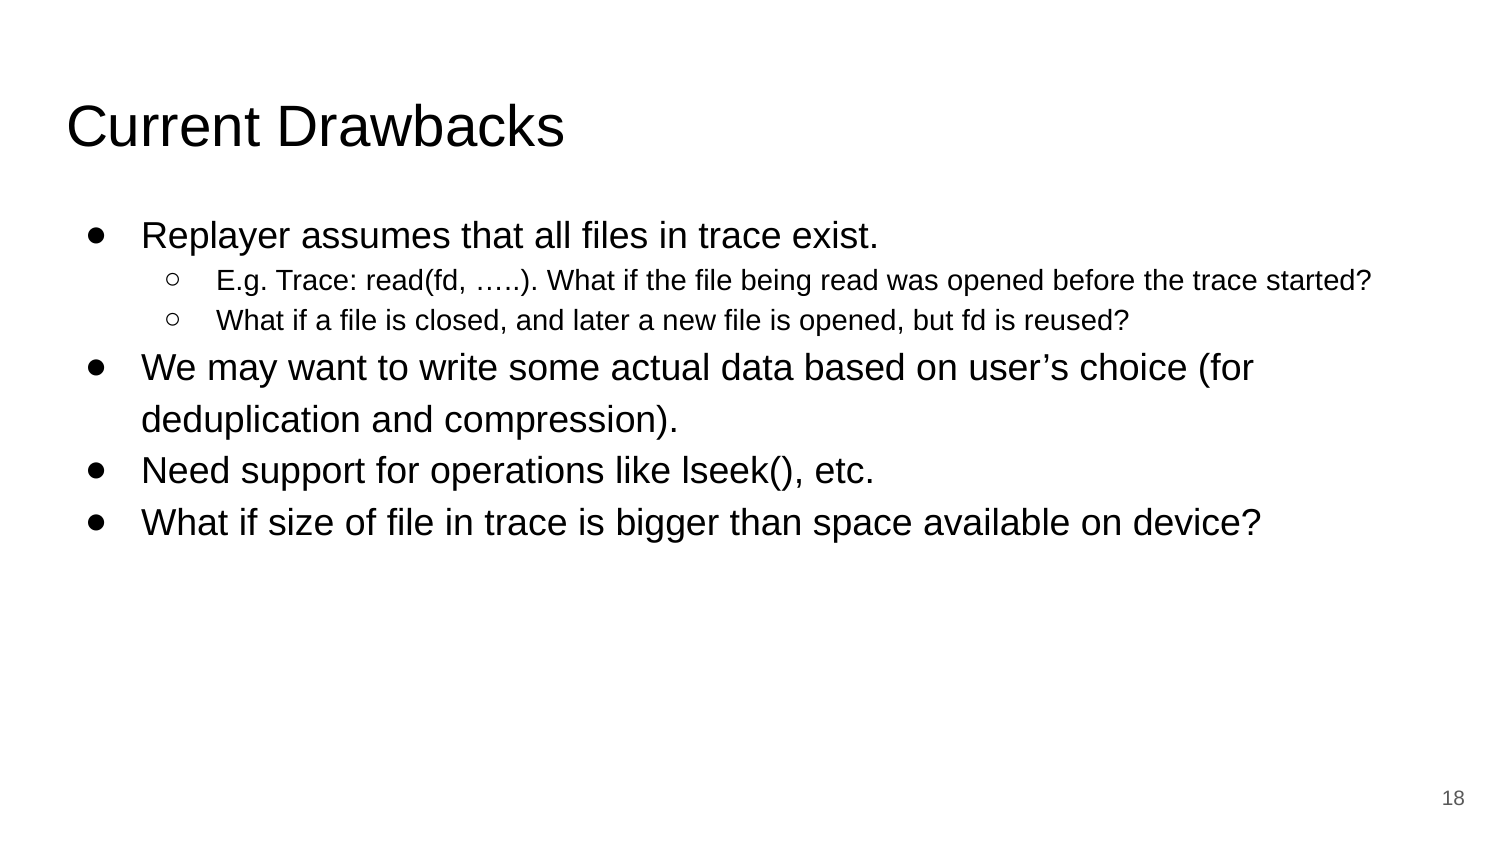

# Current Drawbacks
Replayer assumes that all files in trace exist.
E.g. Trace: read(fd, …..). What if the file being read was opened before the trace started?
What if a file is closed, and later a new file is opened, but fd is reused?
We may want to write some actual data based on user’s choice (for deduplication and compression).
Need support for operations like lseek(), etc.
What if size of file in trace is bigger than space available on device?
18